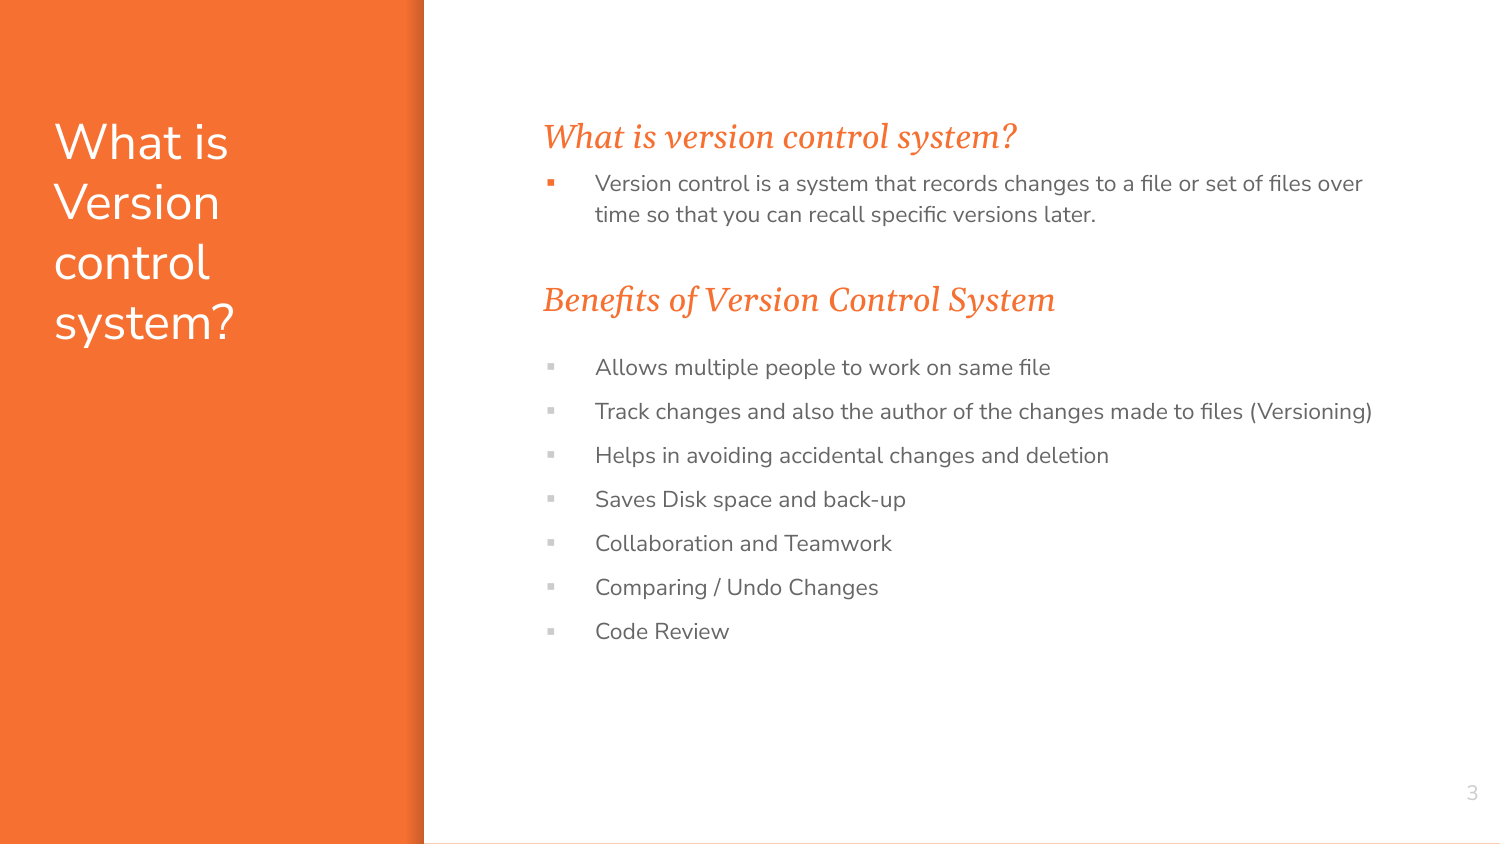

# What is Version control system?
What is version control system?
Version control is a system that records changes to a file or set of files over time so that you can recall specific versions later.

Benefits of Version Control System

Allows multiple people to work on same file
Track changes and also the author of the changes made to files (Versioning)
Helps in avoiding accidental changes and deletion
Saves Disk space and back-up
Collaboration and Teamwork
Comparing / Undo Changes
Code Review

3